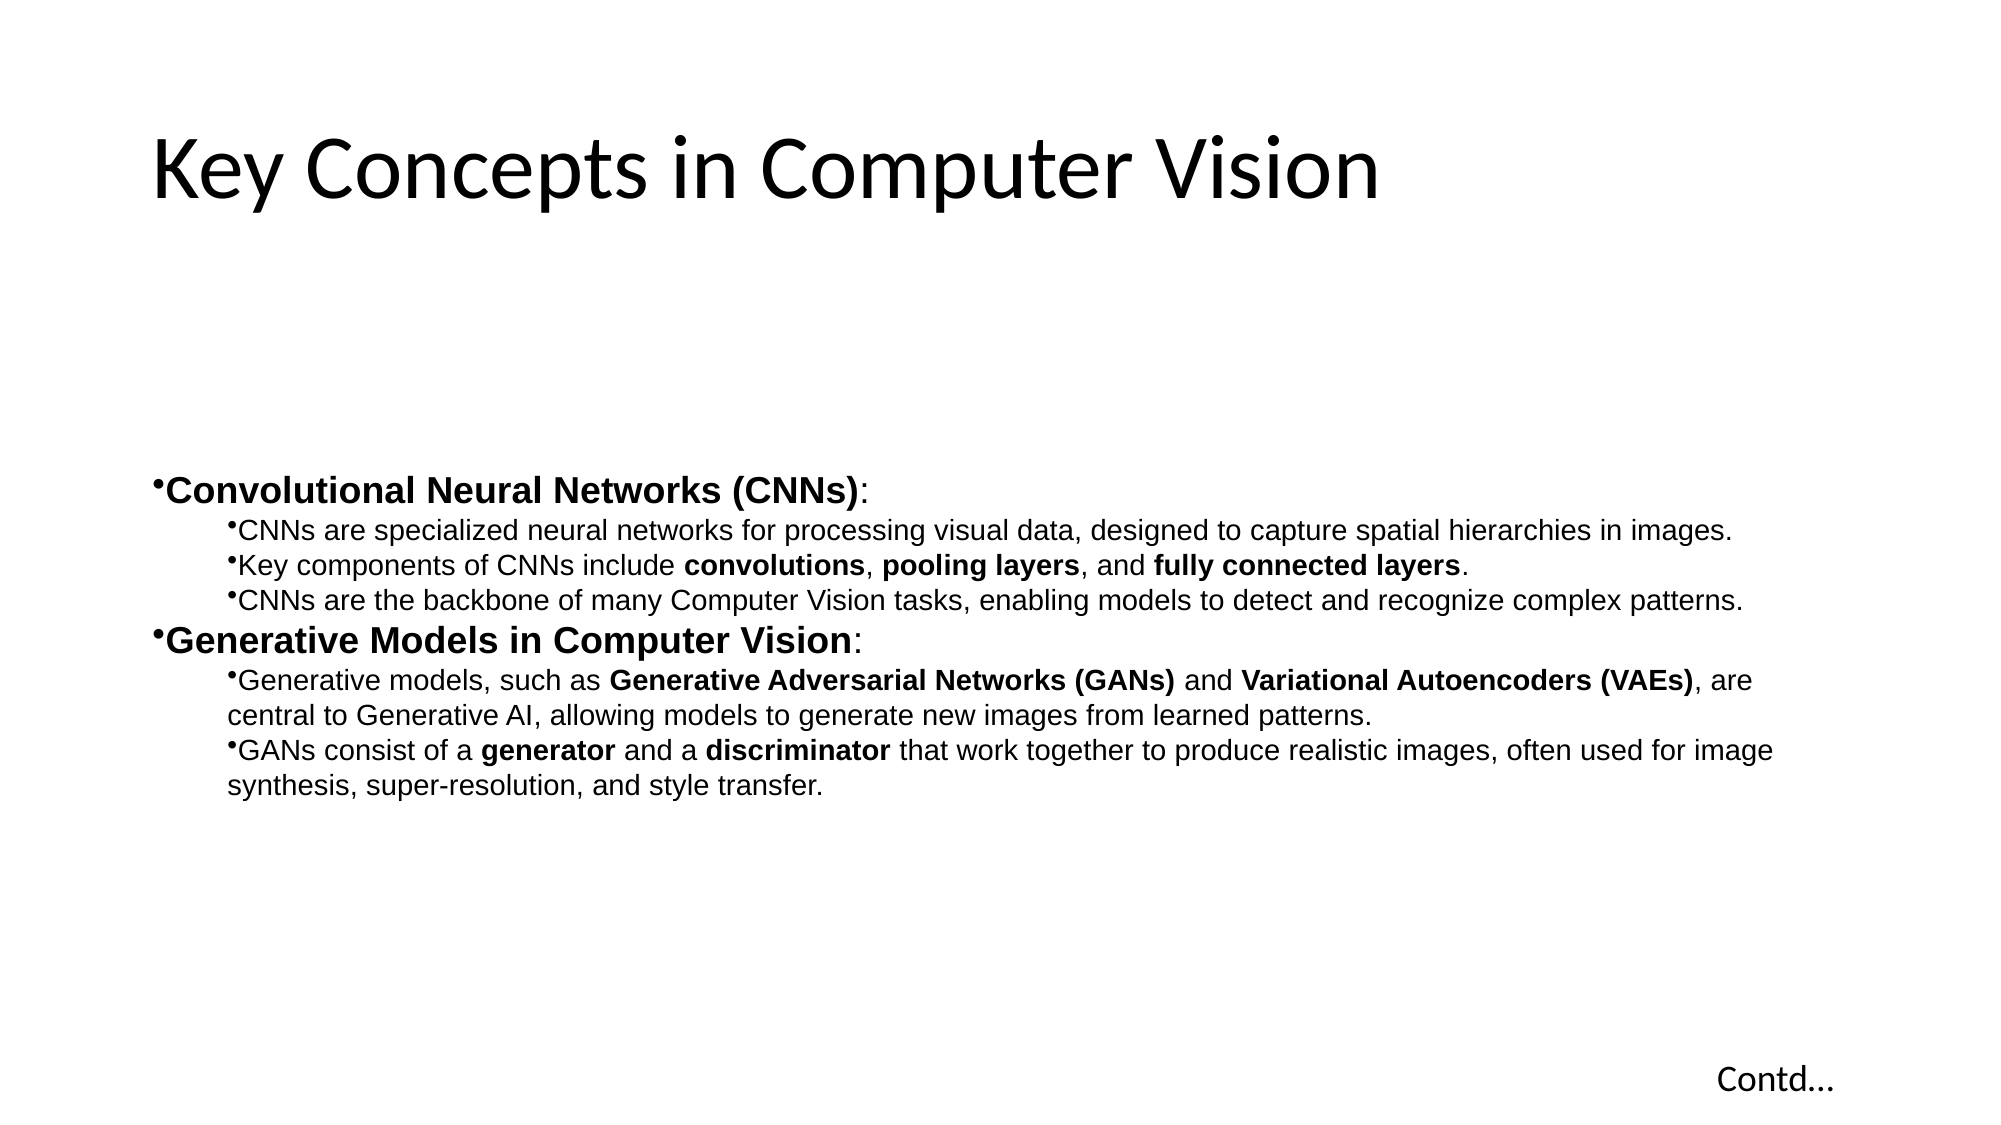

# Key Concepts in Computer Vision
Convolutional Neural Networks (CNNs):
CNNs are specialized neural networks for processing visual data, designed to capture spatial hierarchies in images.
Key components of CNNs include convolutions, pooling layers, and fully connected layers.
CNNs are the backbone of many Computer Vision tasks, enabling models to detect and recognize complex patterns.
Generative Models in Computer Vision:
Generative models, such as Generative Adversarial Networks (GANs) and Variational Autoencoders (VAEs), are central to Generative AI, allowing models to generate new images from learned patterns.
GANs consist of a generator and a discriminator that work together to produce realistic images, often used for image synthesis, super-resolution, and style transfer.

Contd…